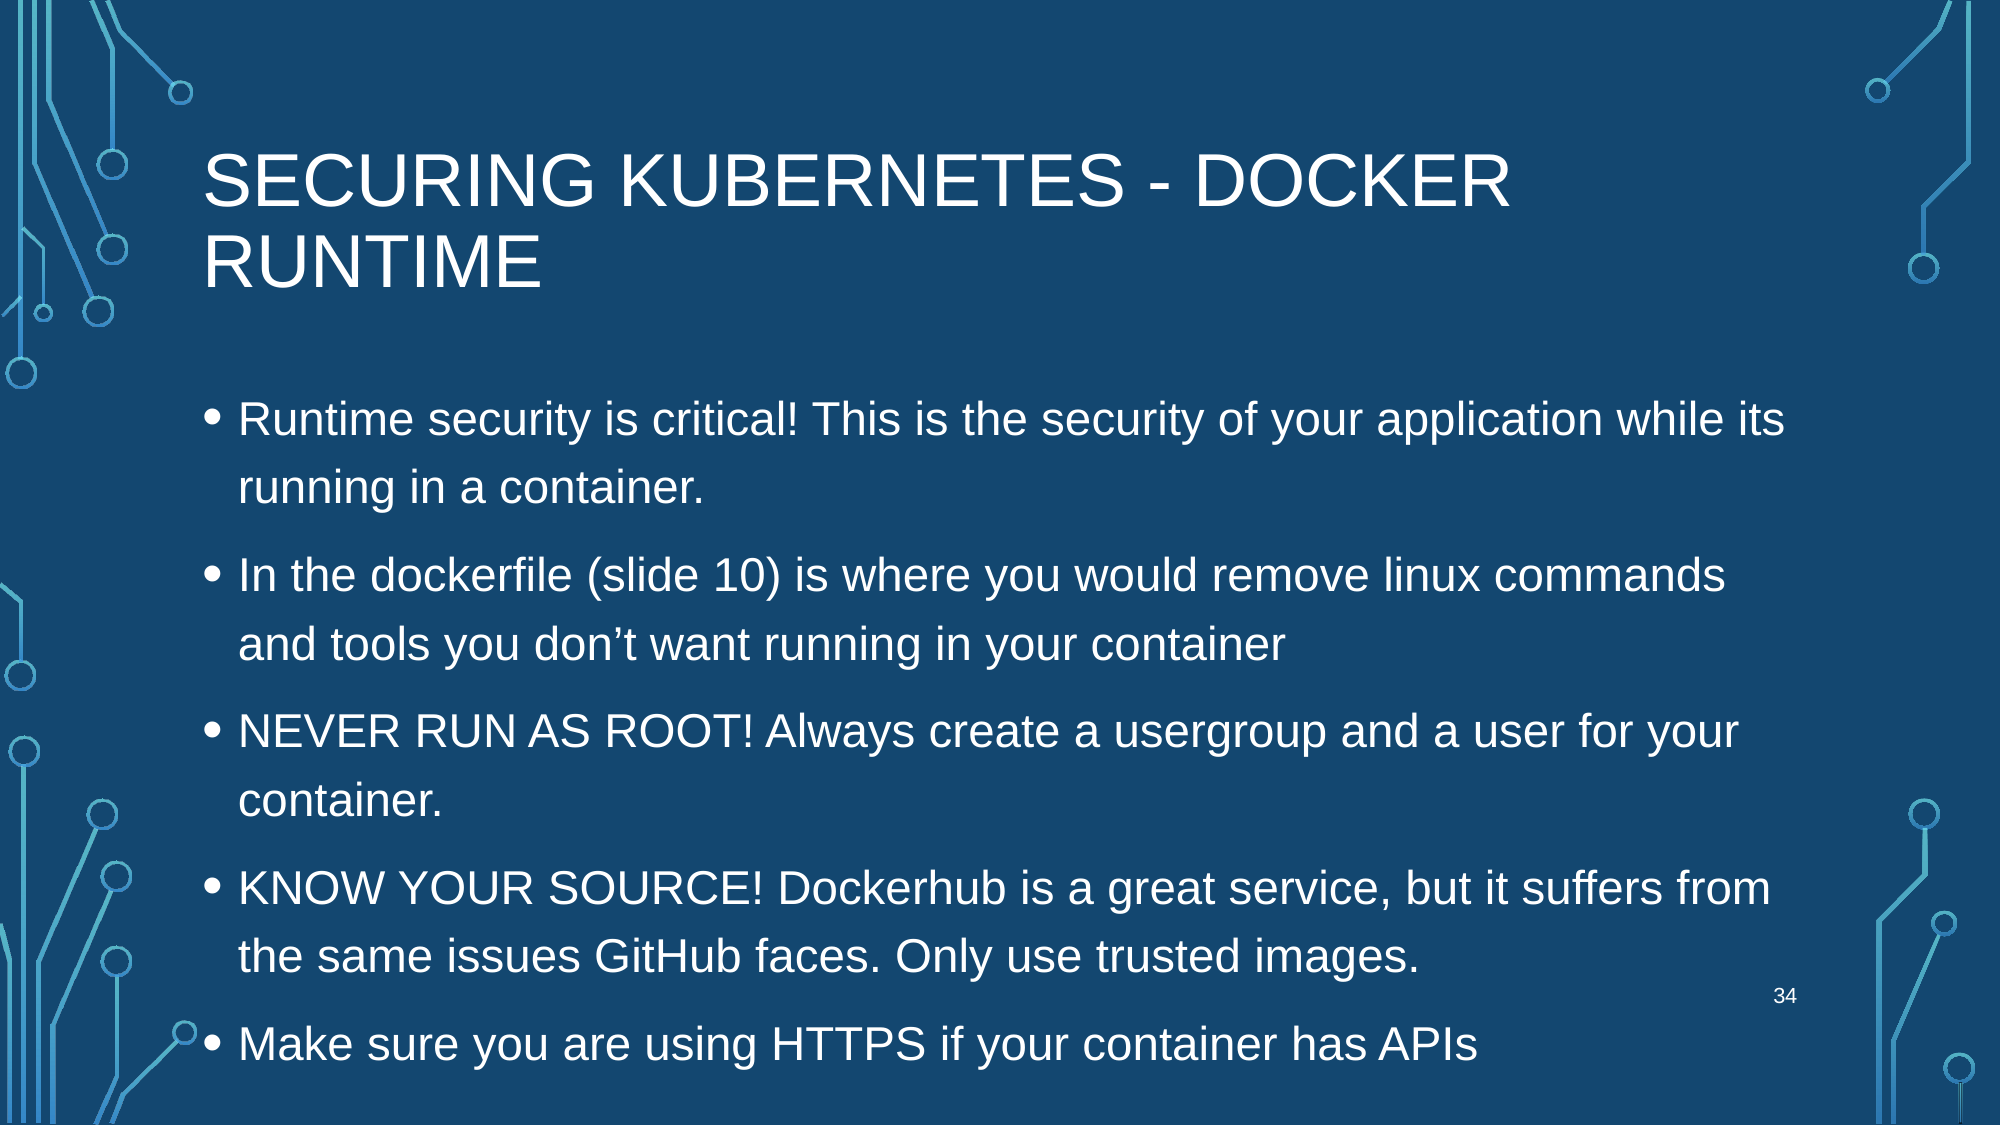

# Securing Kubernetes - Docker Runtime
Runtime security is critical! This is the security of your application while its running in a container.
In the dockerfile (slide 10) is where you would remove linux commands and tools you don’t want running in your container
NEVER RUN AS ROOT! Always create a usergroup and a user for your container.
KNOW YOUR SOURCE! Dockerhub is a great service, but it suffers from the same issues GitHub faces. Only use trusted images.
Make sure you are using HTTPS if your container has APIs
34